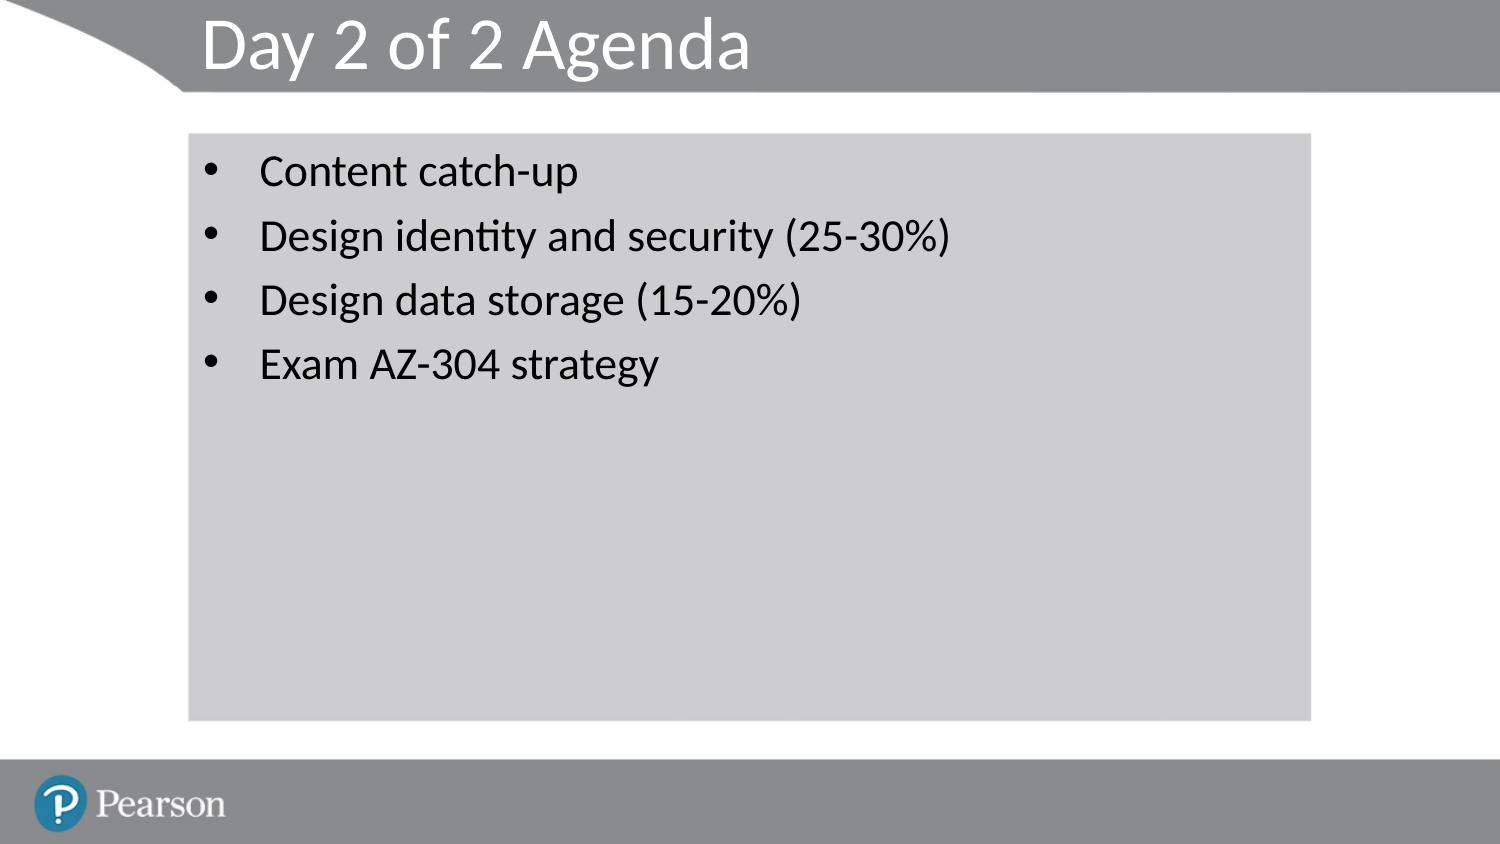

# Day 2 of 2 Agenda
Content catch-up
Design identity and security (25-30%)
Design data storage (15-20%)
Exam AZ-304 strategy